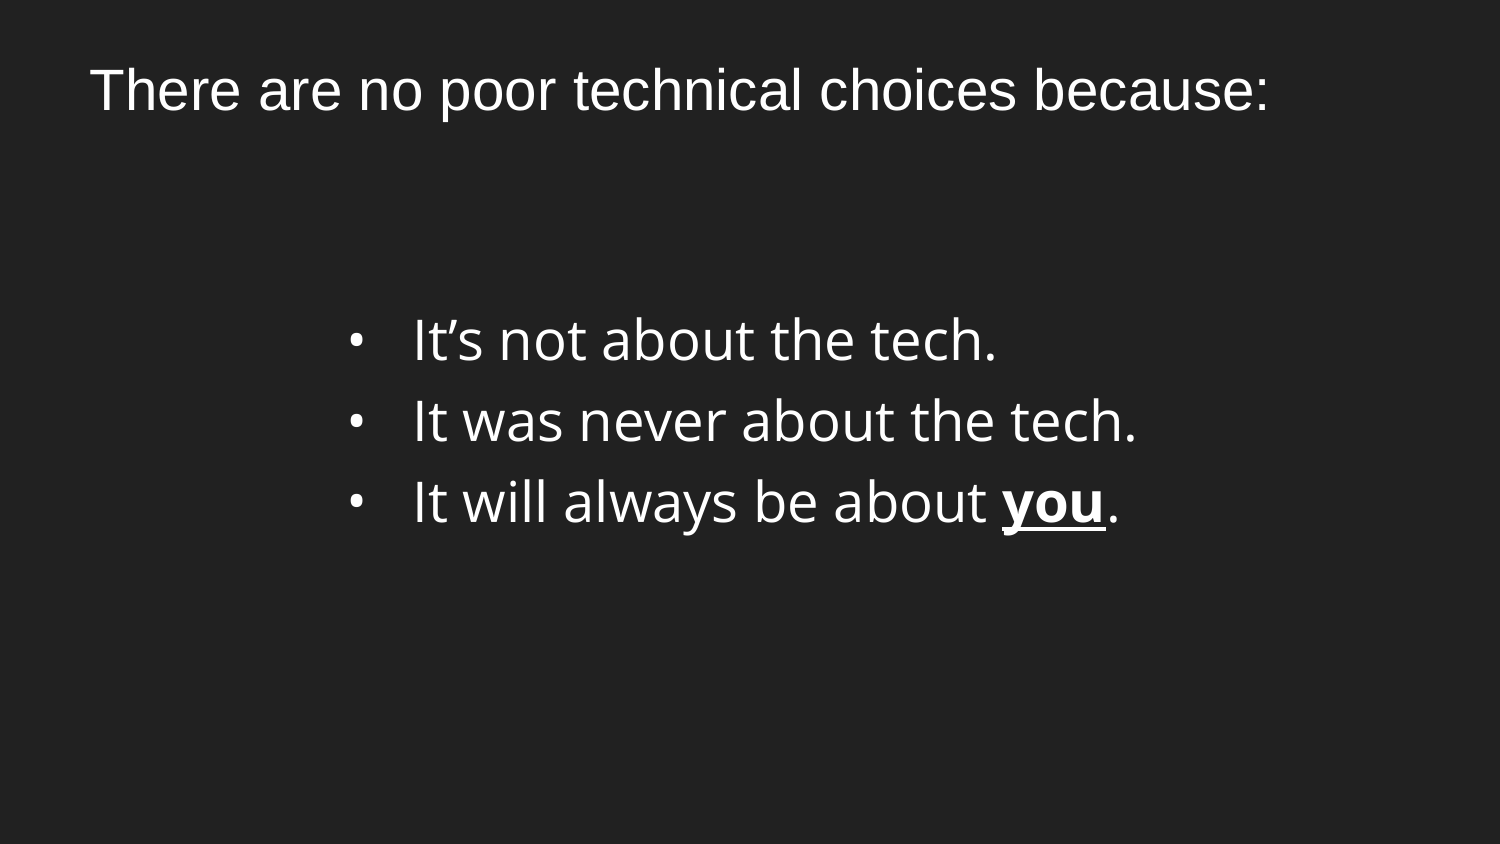

# There are no poor technical choices because:
It’s not about the tech.
It was never about the tech.
It will always be about you.

@LeonAdato